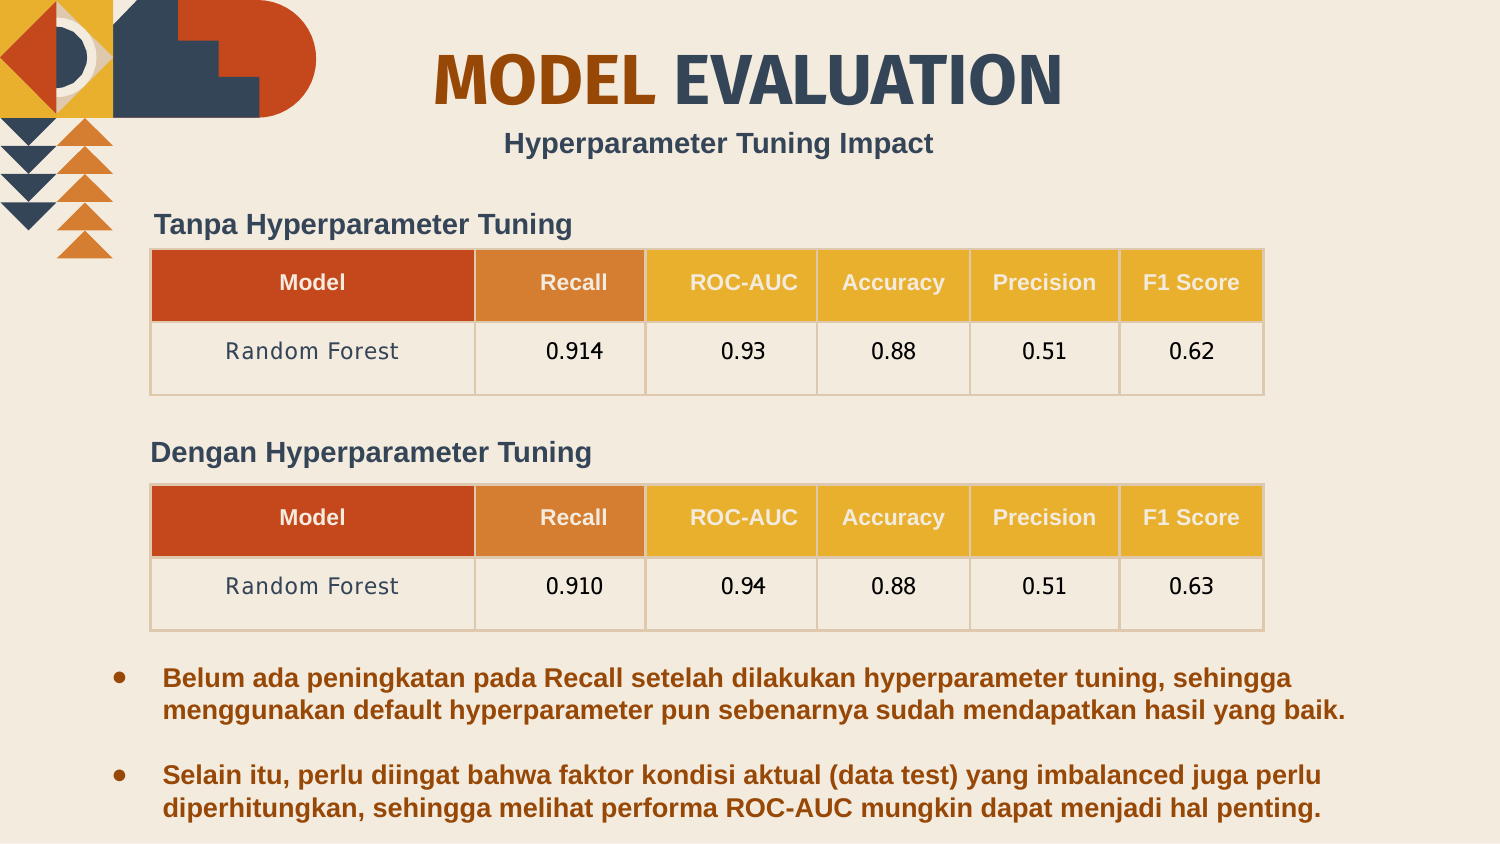

# MODEL EVALUATION
Hyperparameter Tuning Impact
Tanpa Hyperparameter Tuning
| Model | Recall | ROC-AUC | Accuracy | Precision | F1 Score |
| --- | --- | --- | --- | --- | --- |
| Random Forest | 0.914 | 0.93 | 0.88 | 0.51 | 0.62 |
Dengan Hyperparameter Tuning
| Model | Recall | ROC-AUC | Accuracy | Precision | F1 Score |
| --- | --- | --- | --- | --- | --- |
| Random Forest | 0.910 | 0.94 | 0.88 | 0.51 | 0.63 |
Belum ada peningkatan pada Recall setelah dilakukan hyperparameter tuning, sehingga menggunakan default hyperparameter pun sebenarnya sudah mendapatkan hasil yang baik.

Selain itu, perlu diingat bahwa faktor kondisi aktual (data test) yang imbalanced juga perlu diperhitungkan, sehingga melihat performa ROC-AUC mungkin dapat menjadi hal penting.